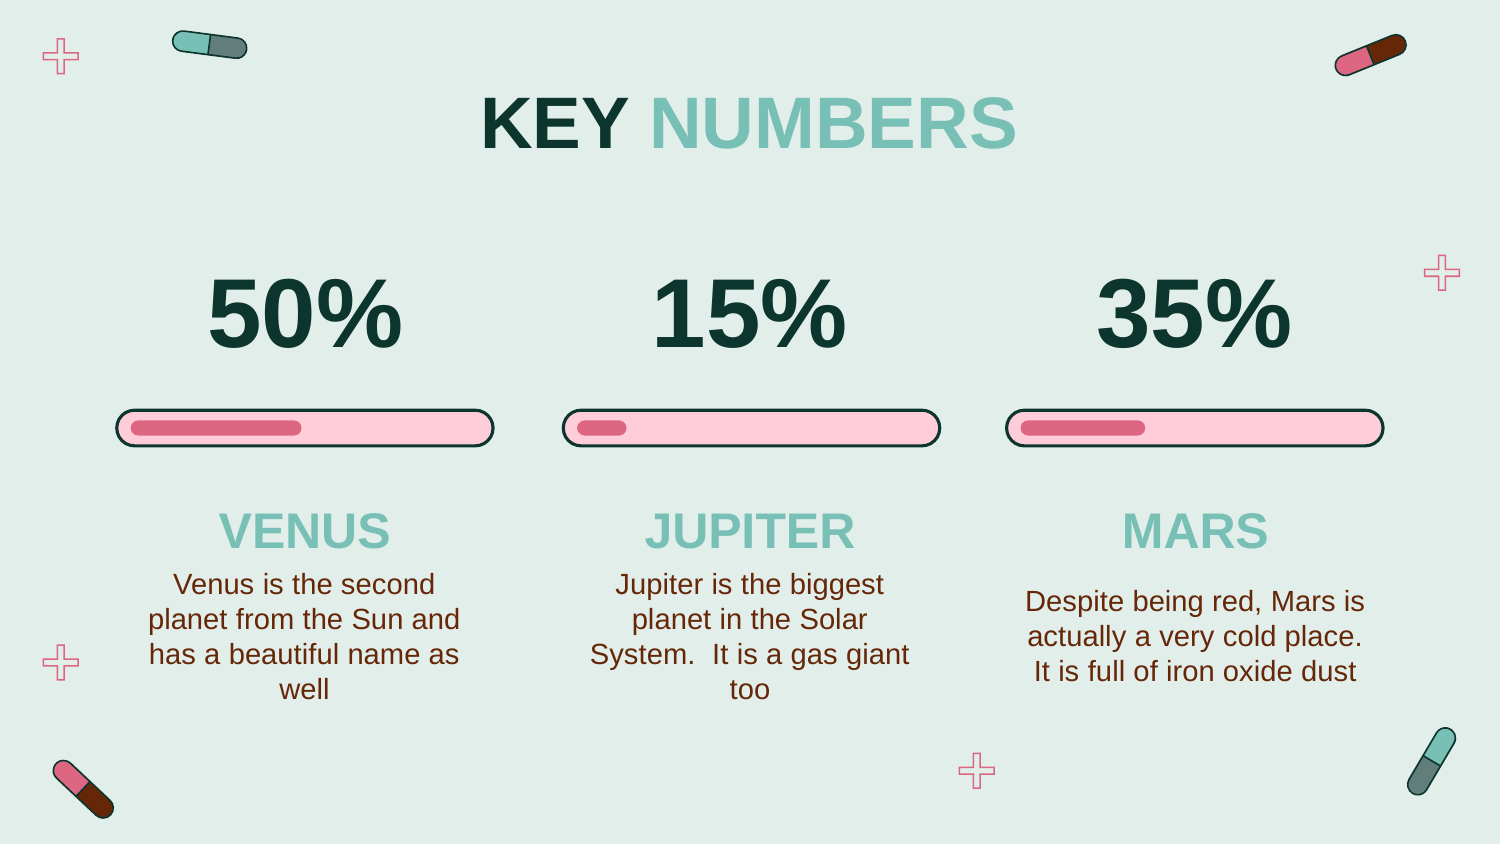

KEY NUMBERS
15%
35%
# 50%

VENUS
JUPITER
MARS
Jupiter is the biggest planet in the Solar System.  It is a gas giant too
Despite being red, Mars is actually a very cold place. It is full of iron oxide dust
Venus is the second planet from the Sun and has a beautiful name as well